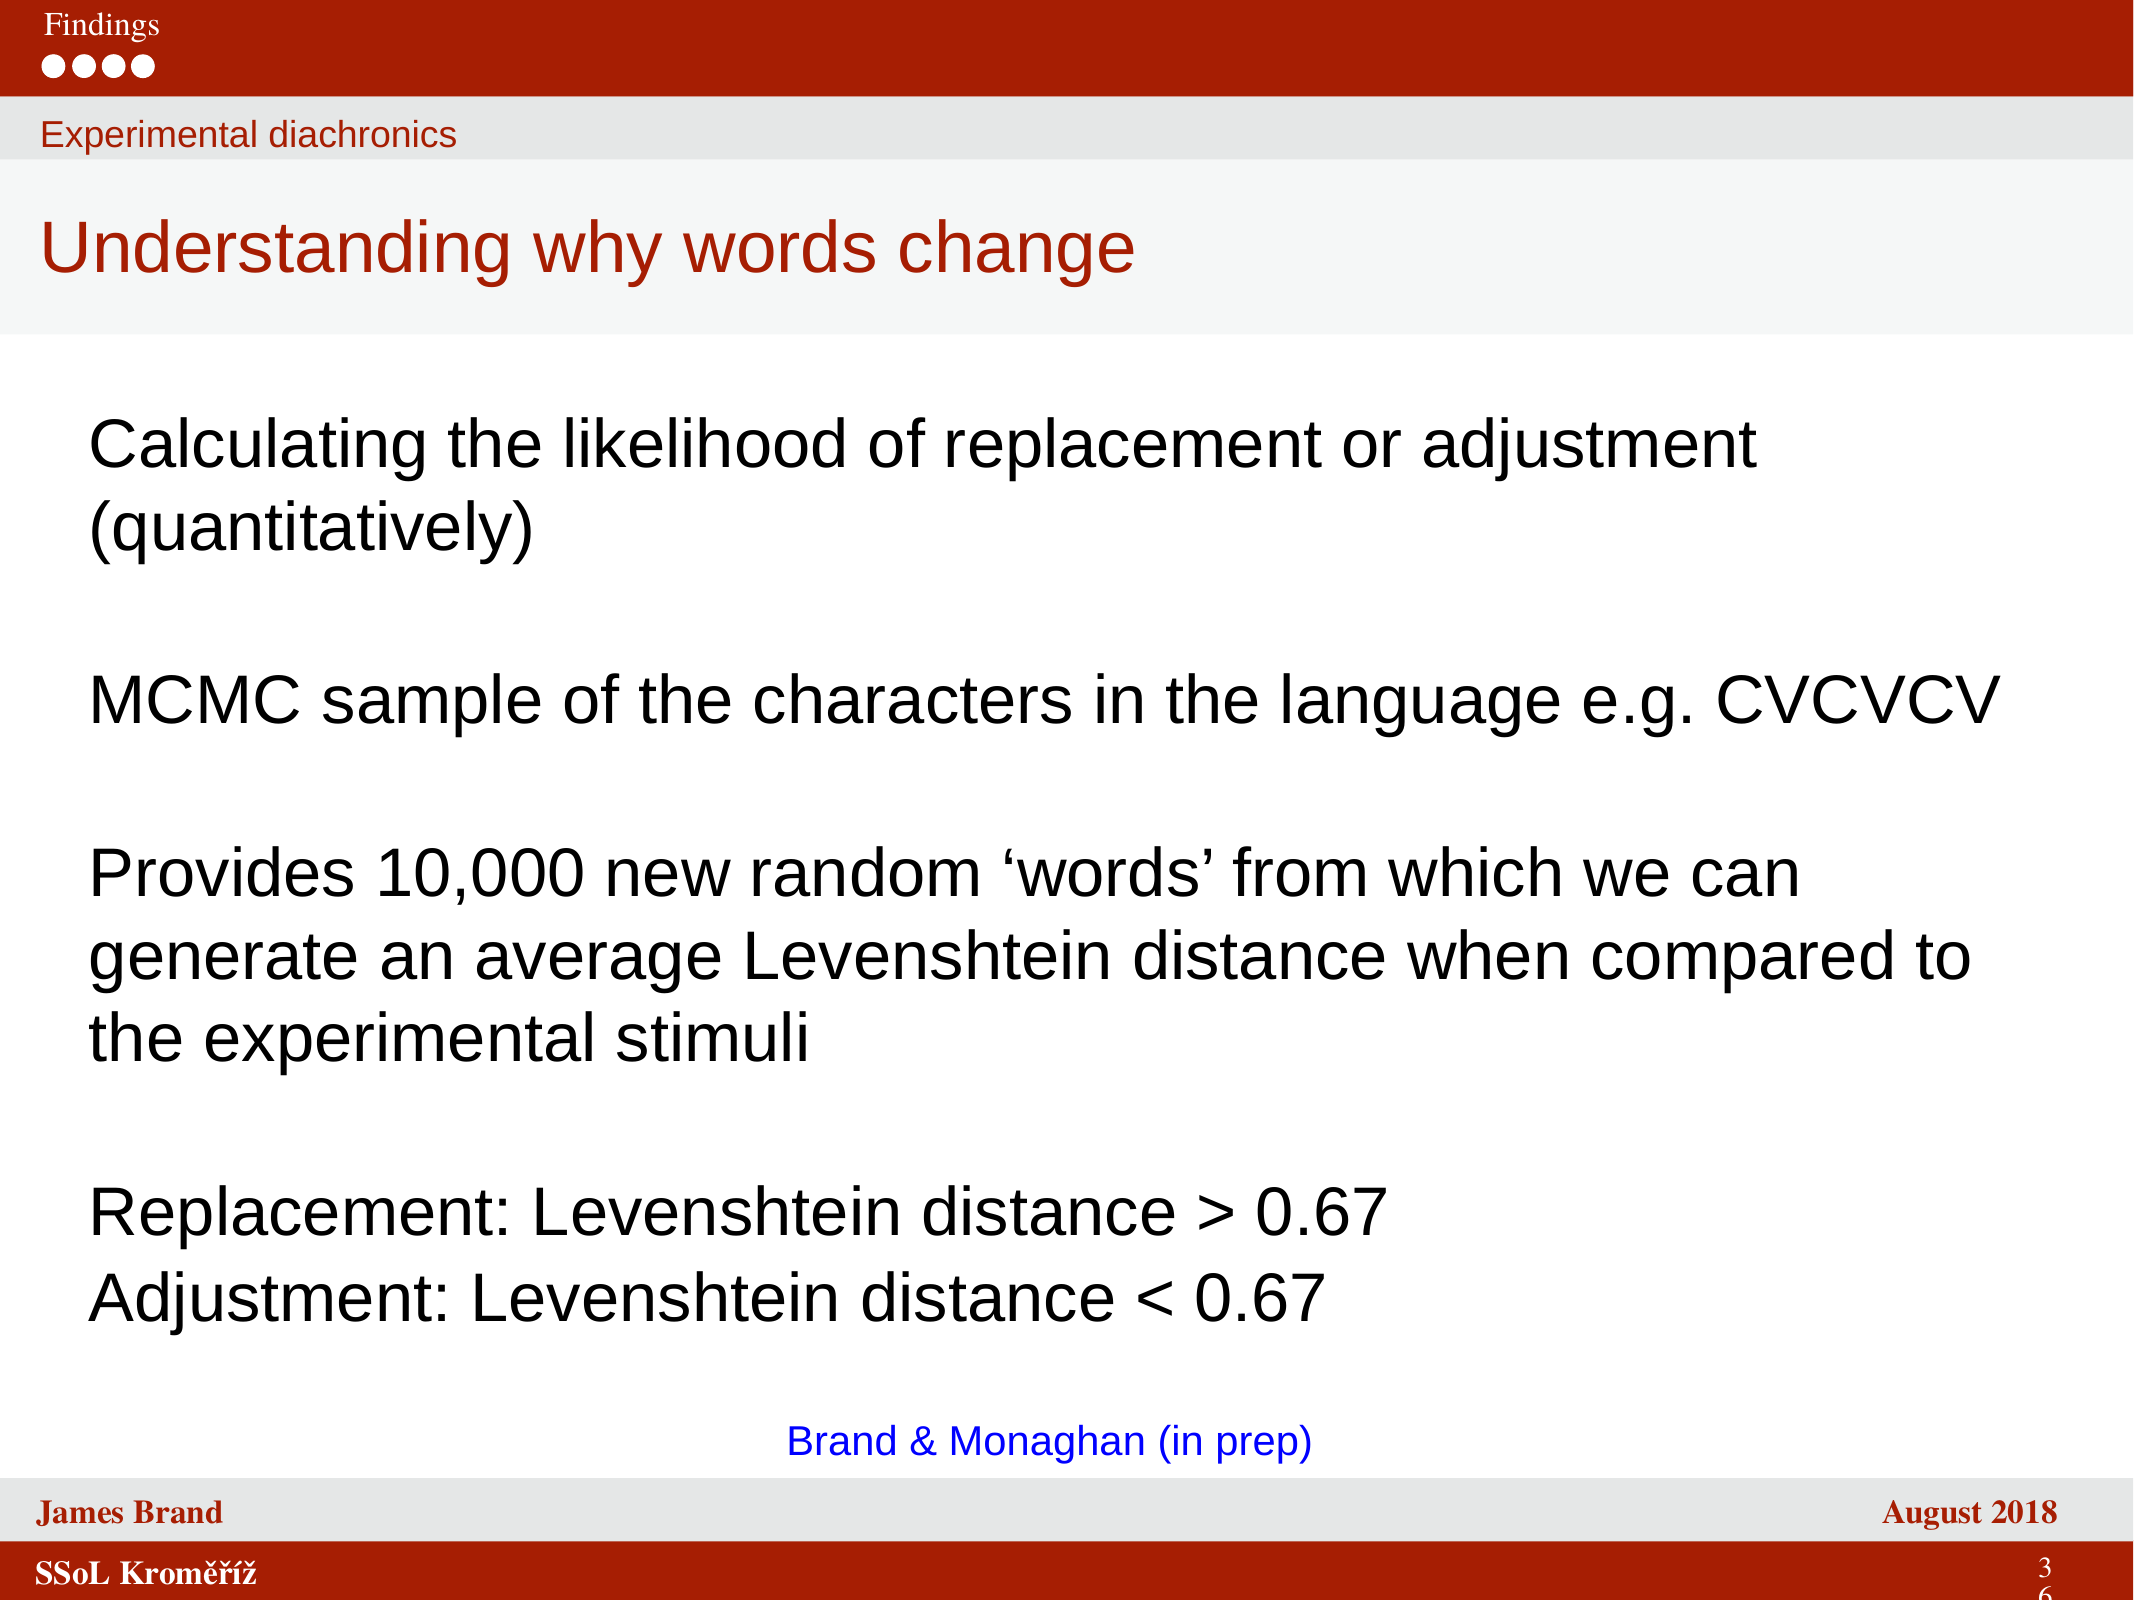

Findings

Experimental diachronics
Understanding why words change
Calculating the likelihood of replacement or adjustment (quantitatively)

MCMC sample of the characters in the language e.g. CVCVCV

Provides 10,000 new random ‘words’ from which we can generate an average Levenshtein distance when compared to the experimental stimuli

Replacement: Levenshtein distance > 0.67
Adjustment: Levenshtein distance < 0.67

Brand & Monaghan (in prep)
36